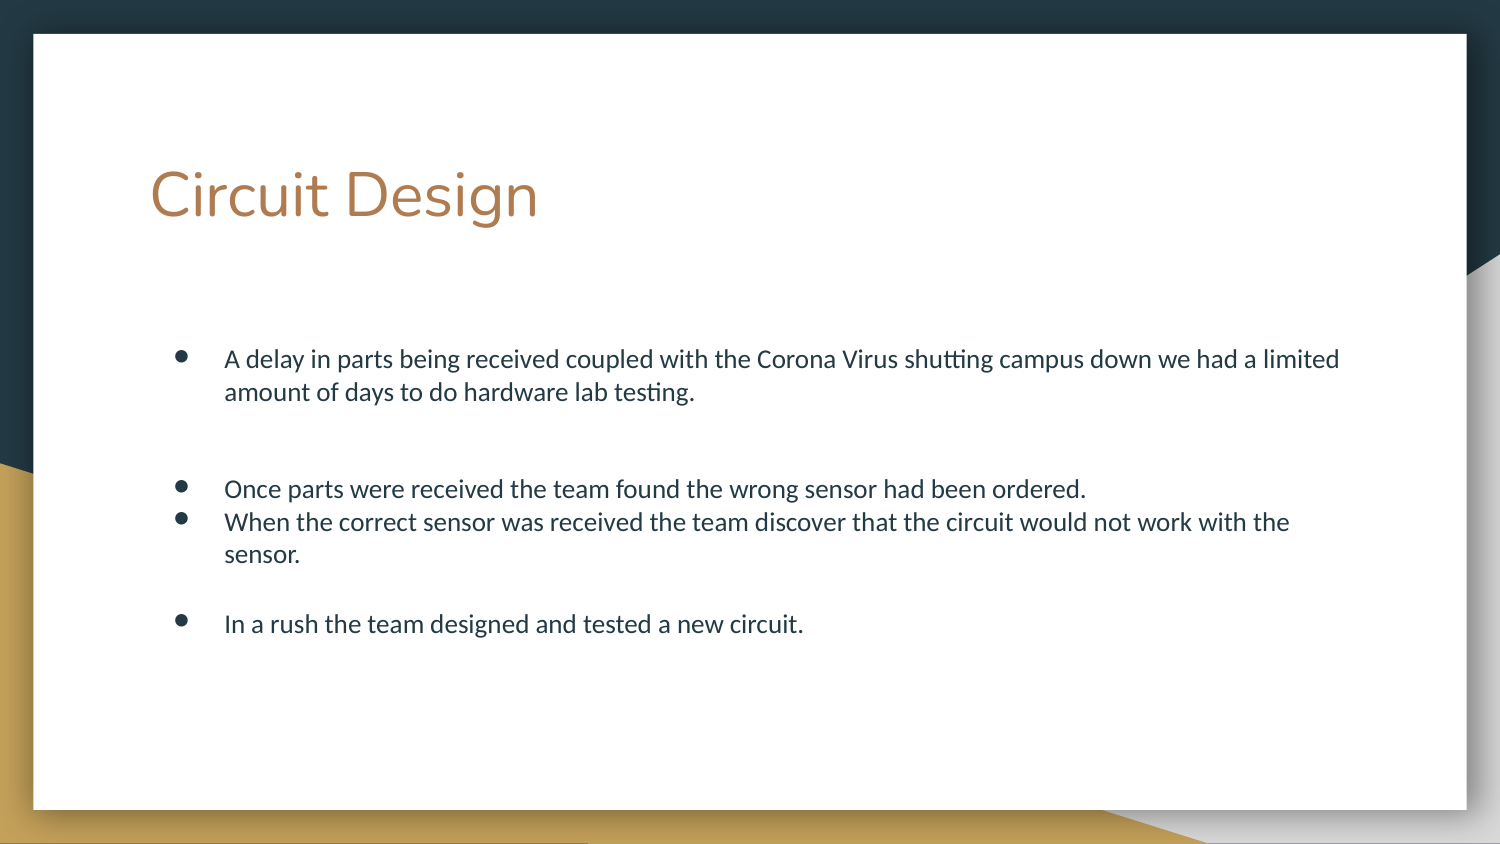

# Circuit Design
A delay in parts being received coupled with the Corona Virus shutting campus down we had a limited amount of days to do hardware lab testing.

Once parts were received the team found the wrong sensor had been ordered.
When the correct sensor was received the team discover that the circuit would not work with the sensor.
In a rush the team designed and tested a new circuit.